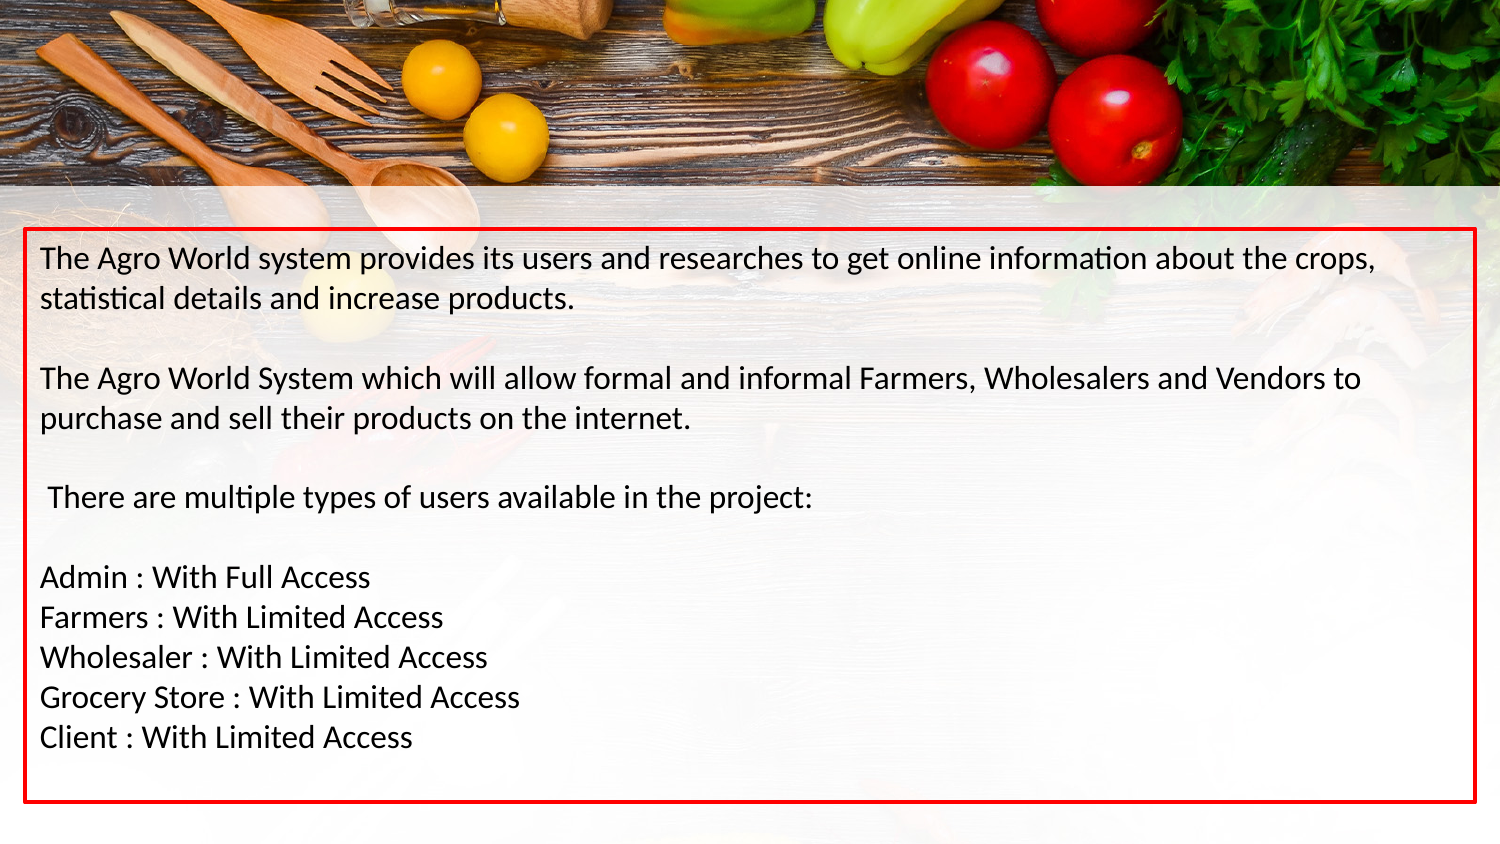

The Agro World system provides its users and researches to get online information about the crops, statistical details and increase products.

The Agro World System which will allow formal and informal Farmers, Wholesalers and Vendors to purchase and sell their products on the internet.

 There are multiple types of users available in the project:

Admin : With Full Access
Farmers : With Limited Access
Wholesaler : With Limited Access
Grocery Store : With Limited Access
Client : With Limited Access